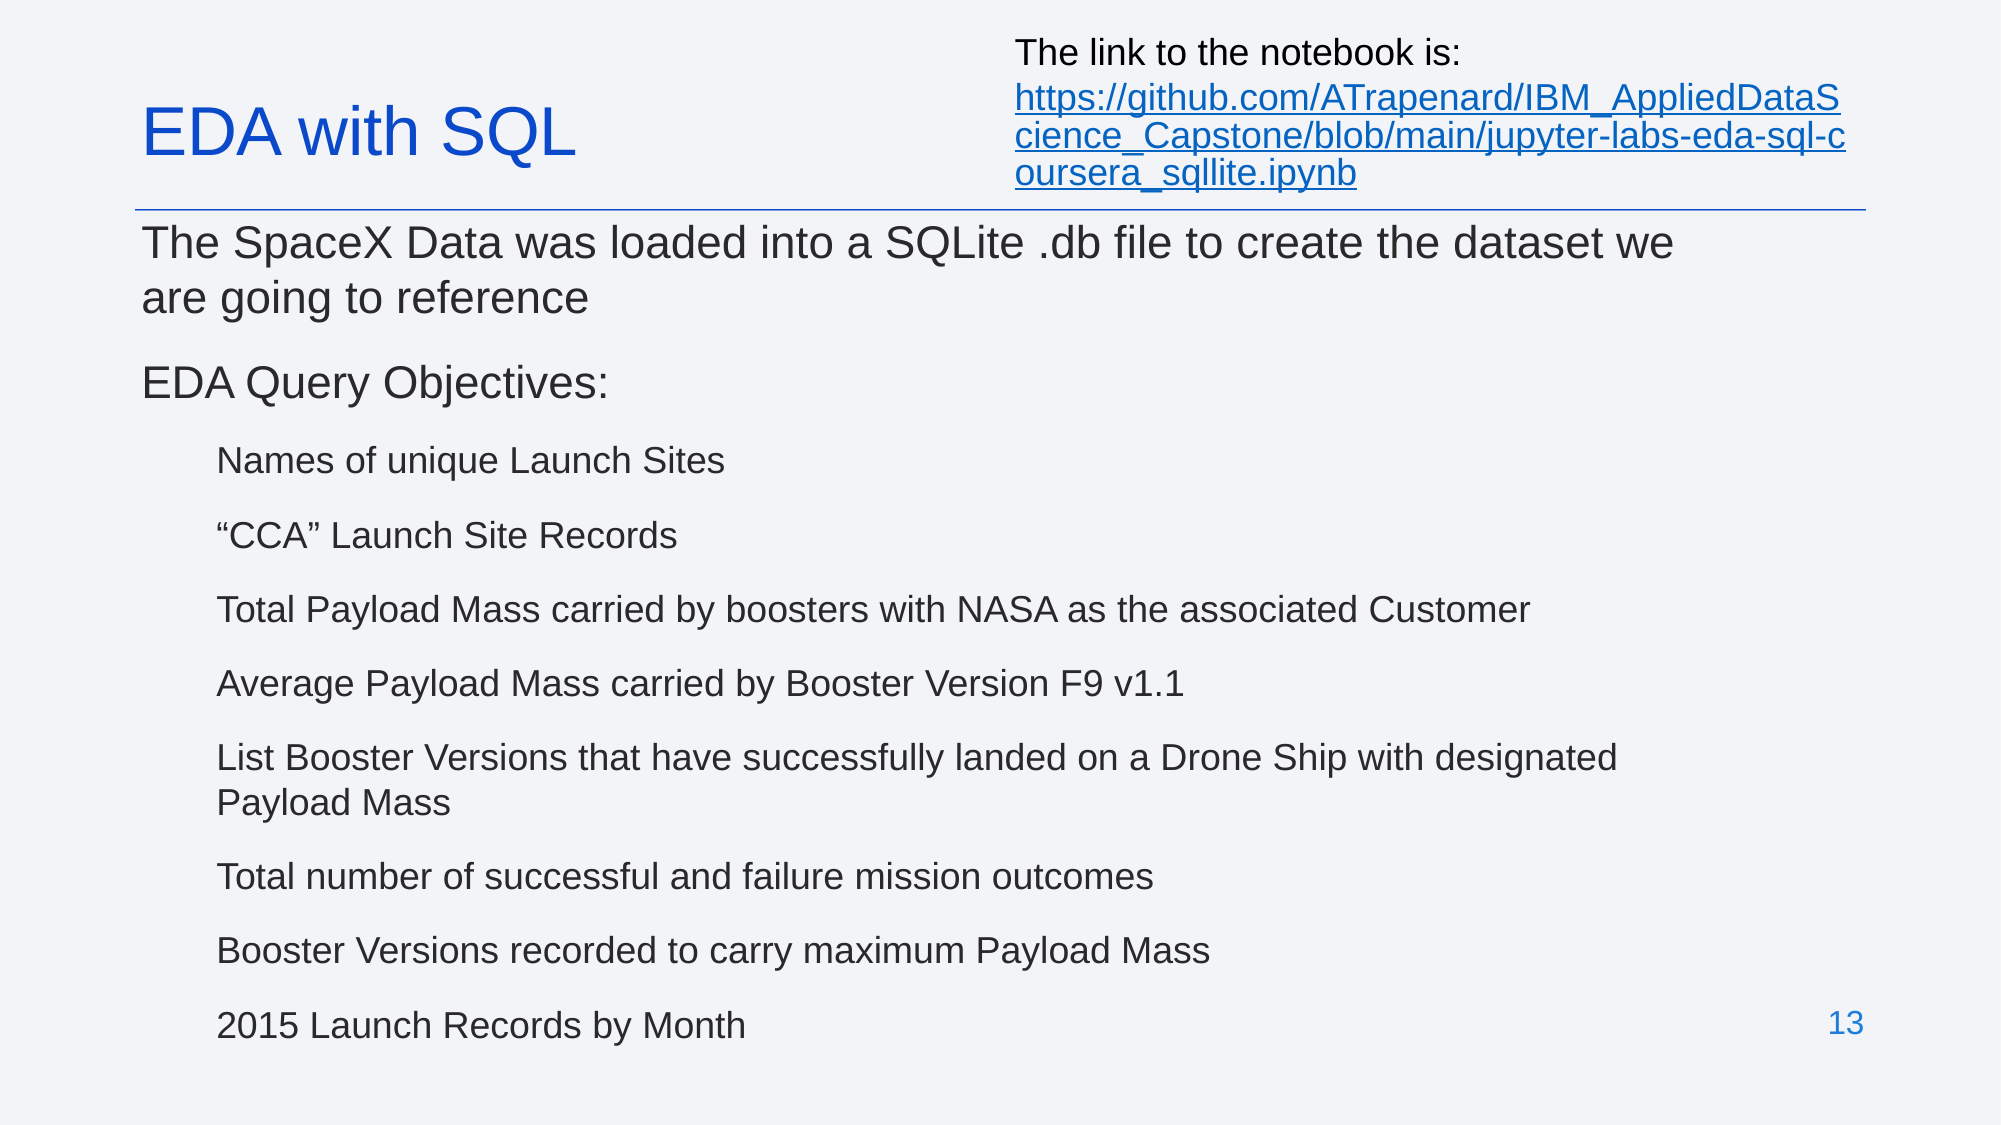

The link to the notebook is: https://github.com/ATrapenard/IBM_AppliedDataScience_Capstone/blob/main/jupyter-labs-eda-sql-coursera_sqllite.ipynb
EDA with SQL
The SpaceX Data was loaded into a SQLite .db file to create the dataset we are going to reference
EDA Query Objectives:
Names of unique Launch Sites
“CCA” Launch Site Records
Total Payload Mass carried by boosters with NASA as the associated Customer
Average Payload Mass carried by Booster Version F9 v1.1
List Booster Versions that have successfully landed on a Drone Ship with designated Payload Mass
Total number of successful and failure mission outcomes
Booster Versions recorded to carry maximum Payload Mass
2015 Launch Records by Month

13